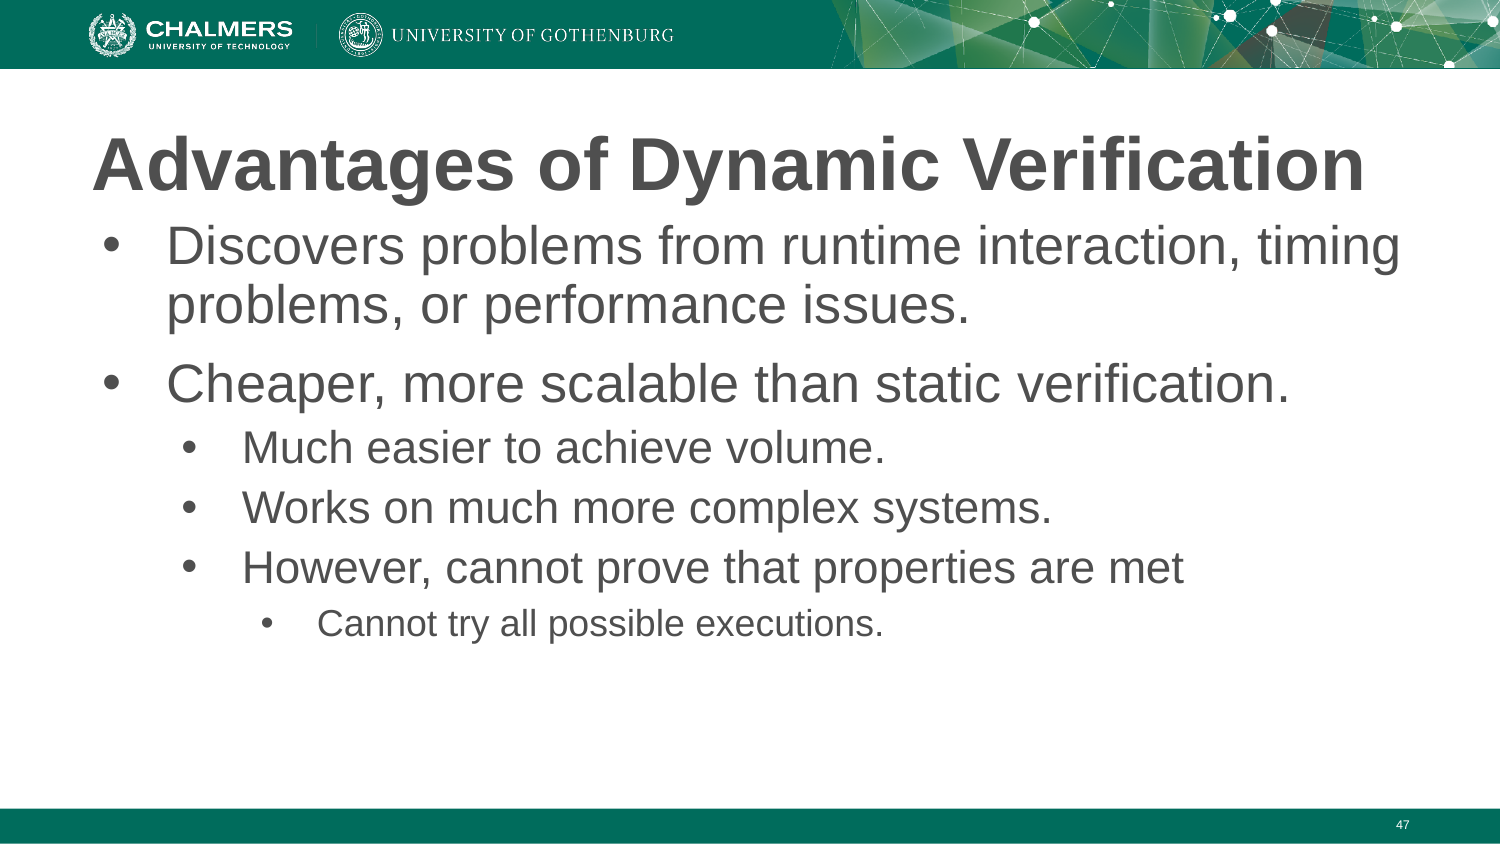

# Advantages of Dynamic Verification
Discovers problems from runtime interaction, timing problems, or performance issues.
Cheaper, more scalable than static verification.
Much easier to achieve volume.
Works on much more complex systems.
However, cannot prove that properties are met
Cannot try all possible executions.
47